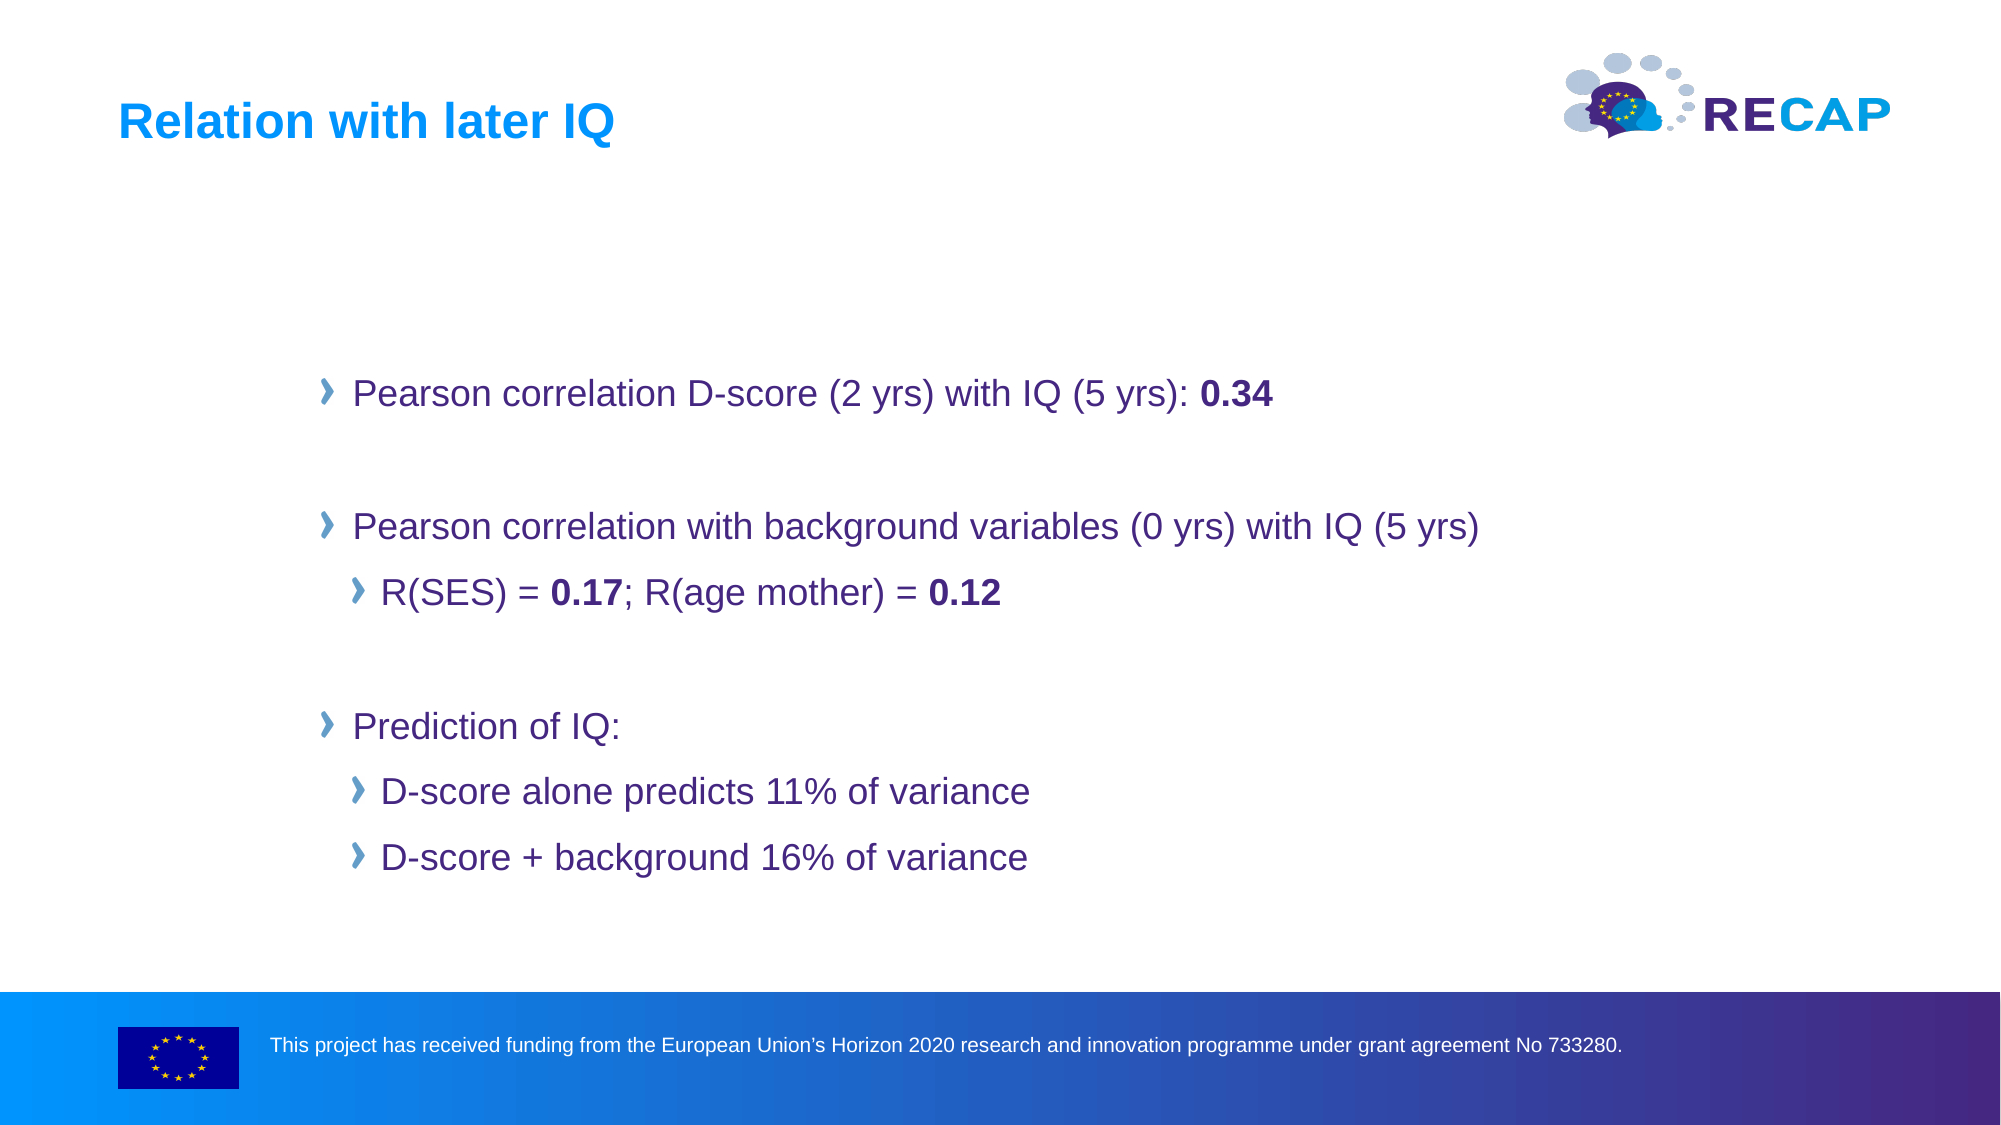

# Relation with later IQ
Pearson correlation D-score (2 yrs) with IQ (5 yrs): 0.34

Pearson correlation with background variables (0 yrs) with IQ (5 yrs)
R(SES) = 0.17; R(age mother) = 0.12

Prediction of IQ:
D-score alone predicts 11% of variance
D-score + background 16% of variance